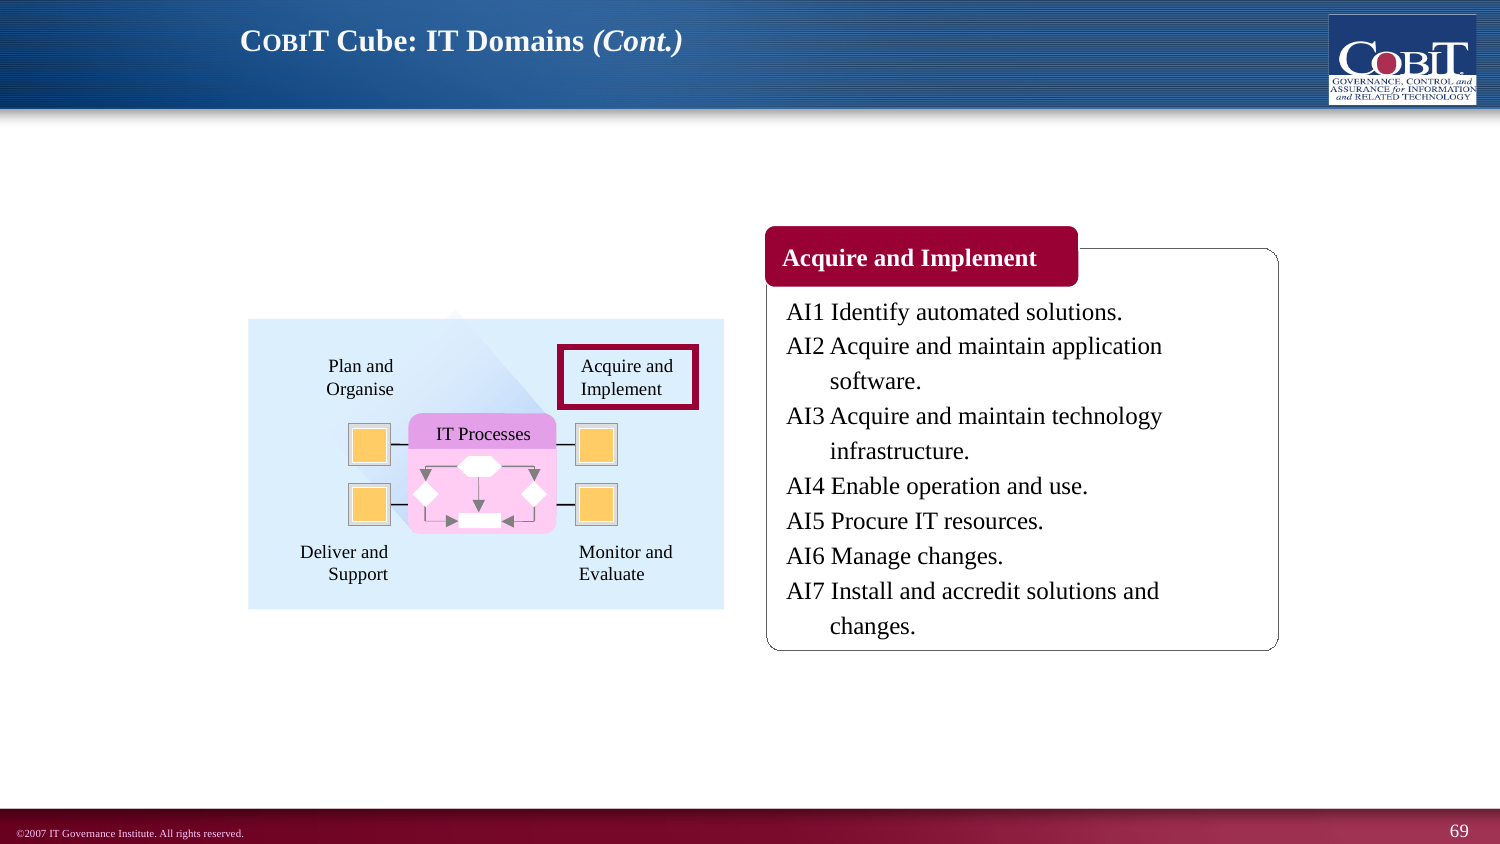

COBIT Cube: IT Domains (Cont.)
Acquire and Implement

AI1 Identify automated solutions.
AI2 Acquire and maintain application
       software.
AI3 Acquire and maintain technology
       infrastructure.
AI4 Enable operation and use.
AI5 Procure IT resources.
AI6 Manage changes.
AI7 Install and accredit solutions and
       changes.

Plan and Organise
Acquire and Implement

IT Processes

Deliver and Support
Monitor and Evaluate